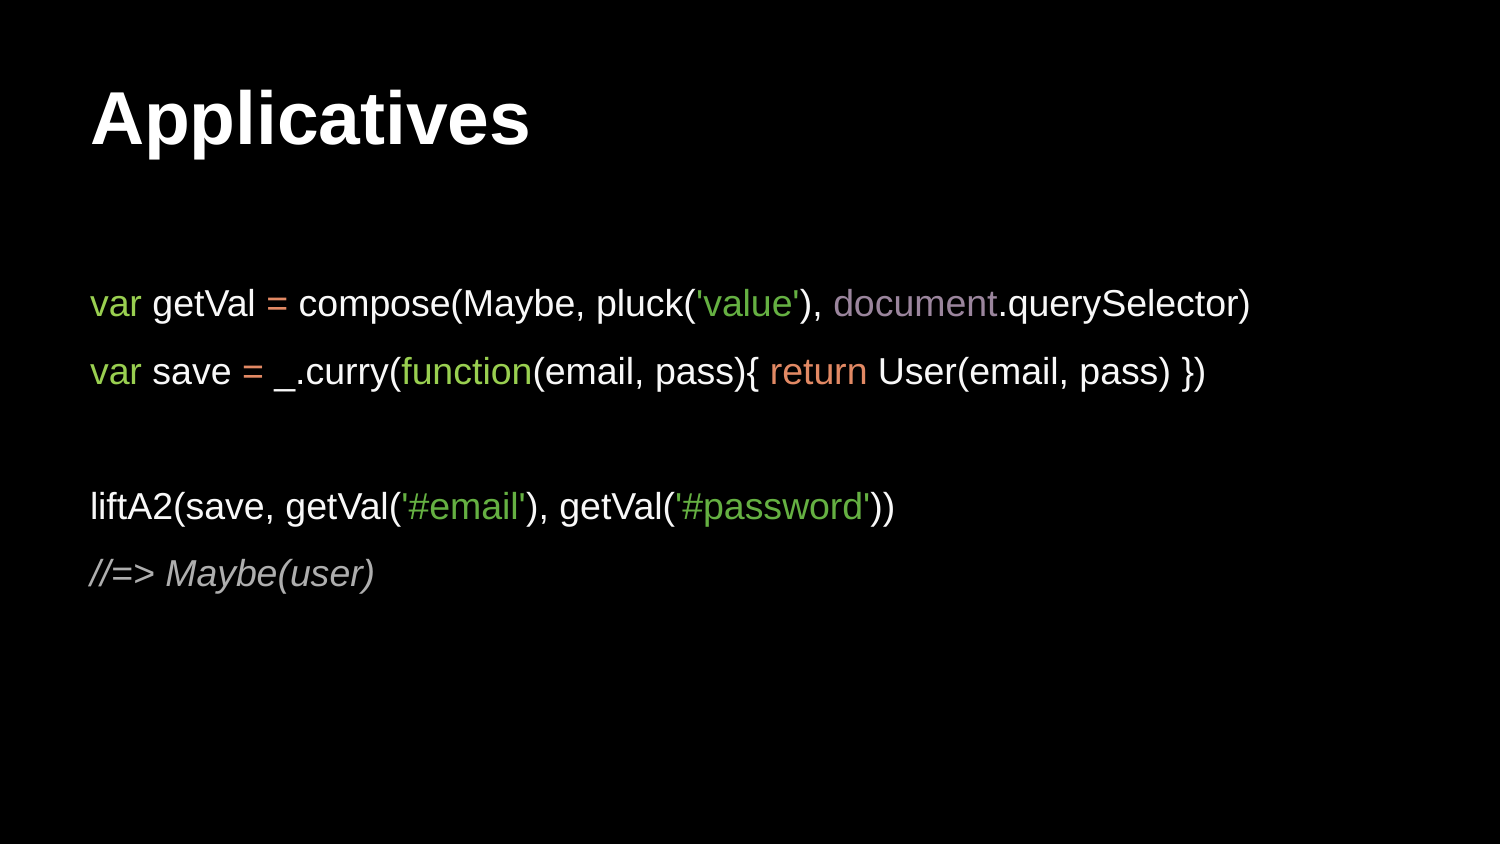

# Applicatives
var getVal = compose(Maybe, pluck('value'), document.querySelector)
var save = _.curry(function(email, pass){ return User(email, pass) })
liftA2(save, getVal('#email'), getVal('#password'))
//=> Maybe(user)